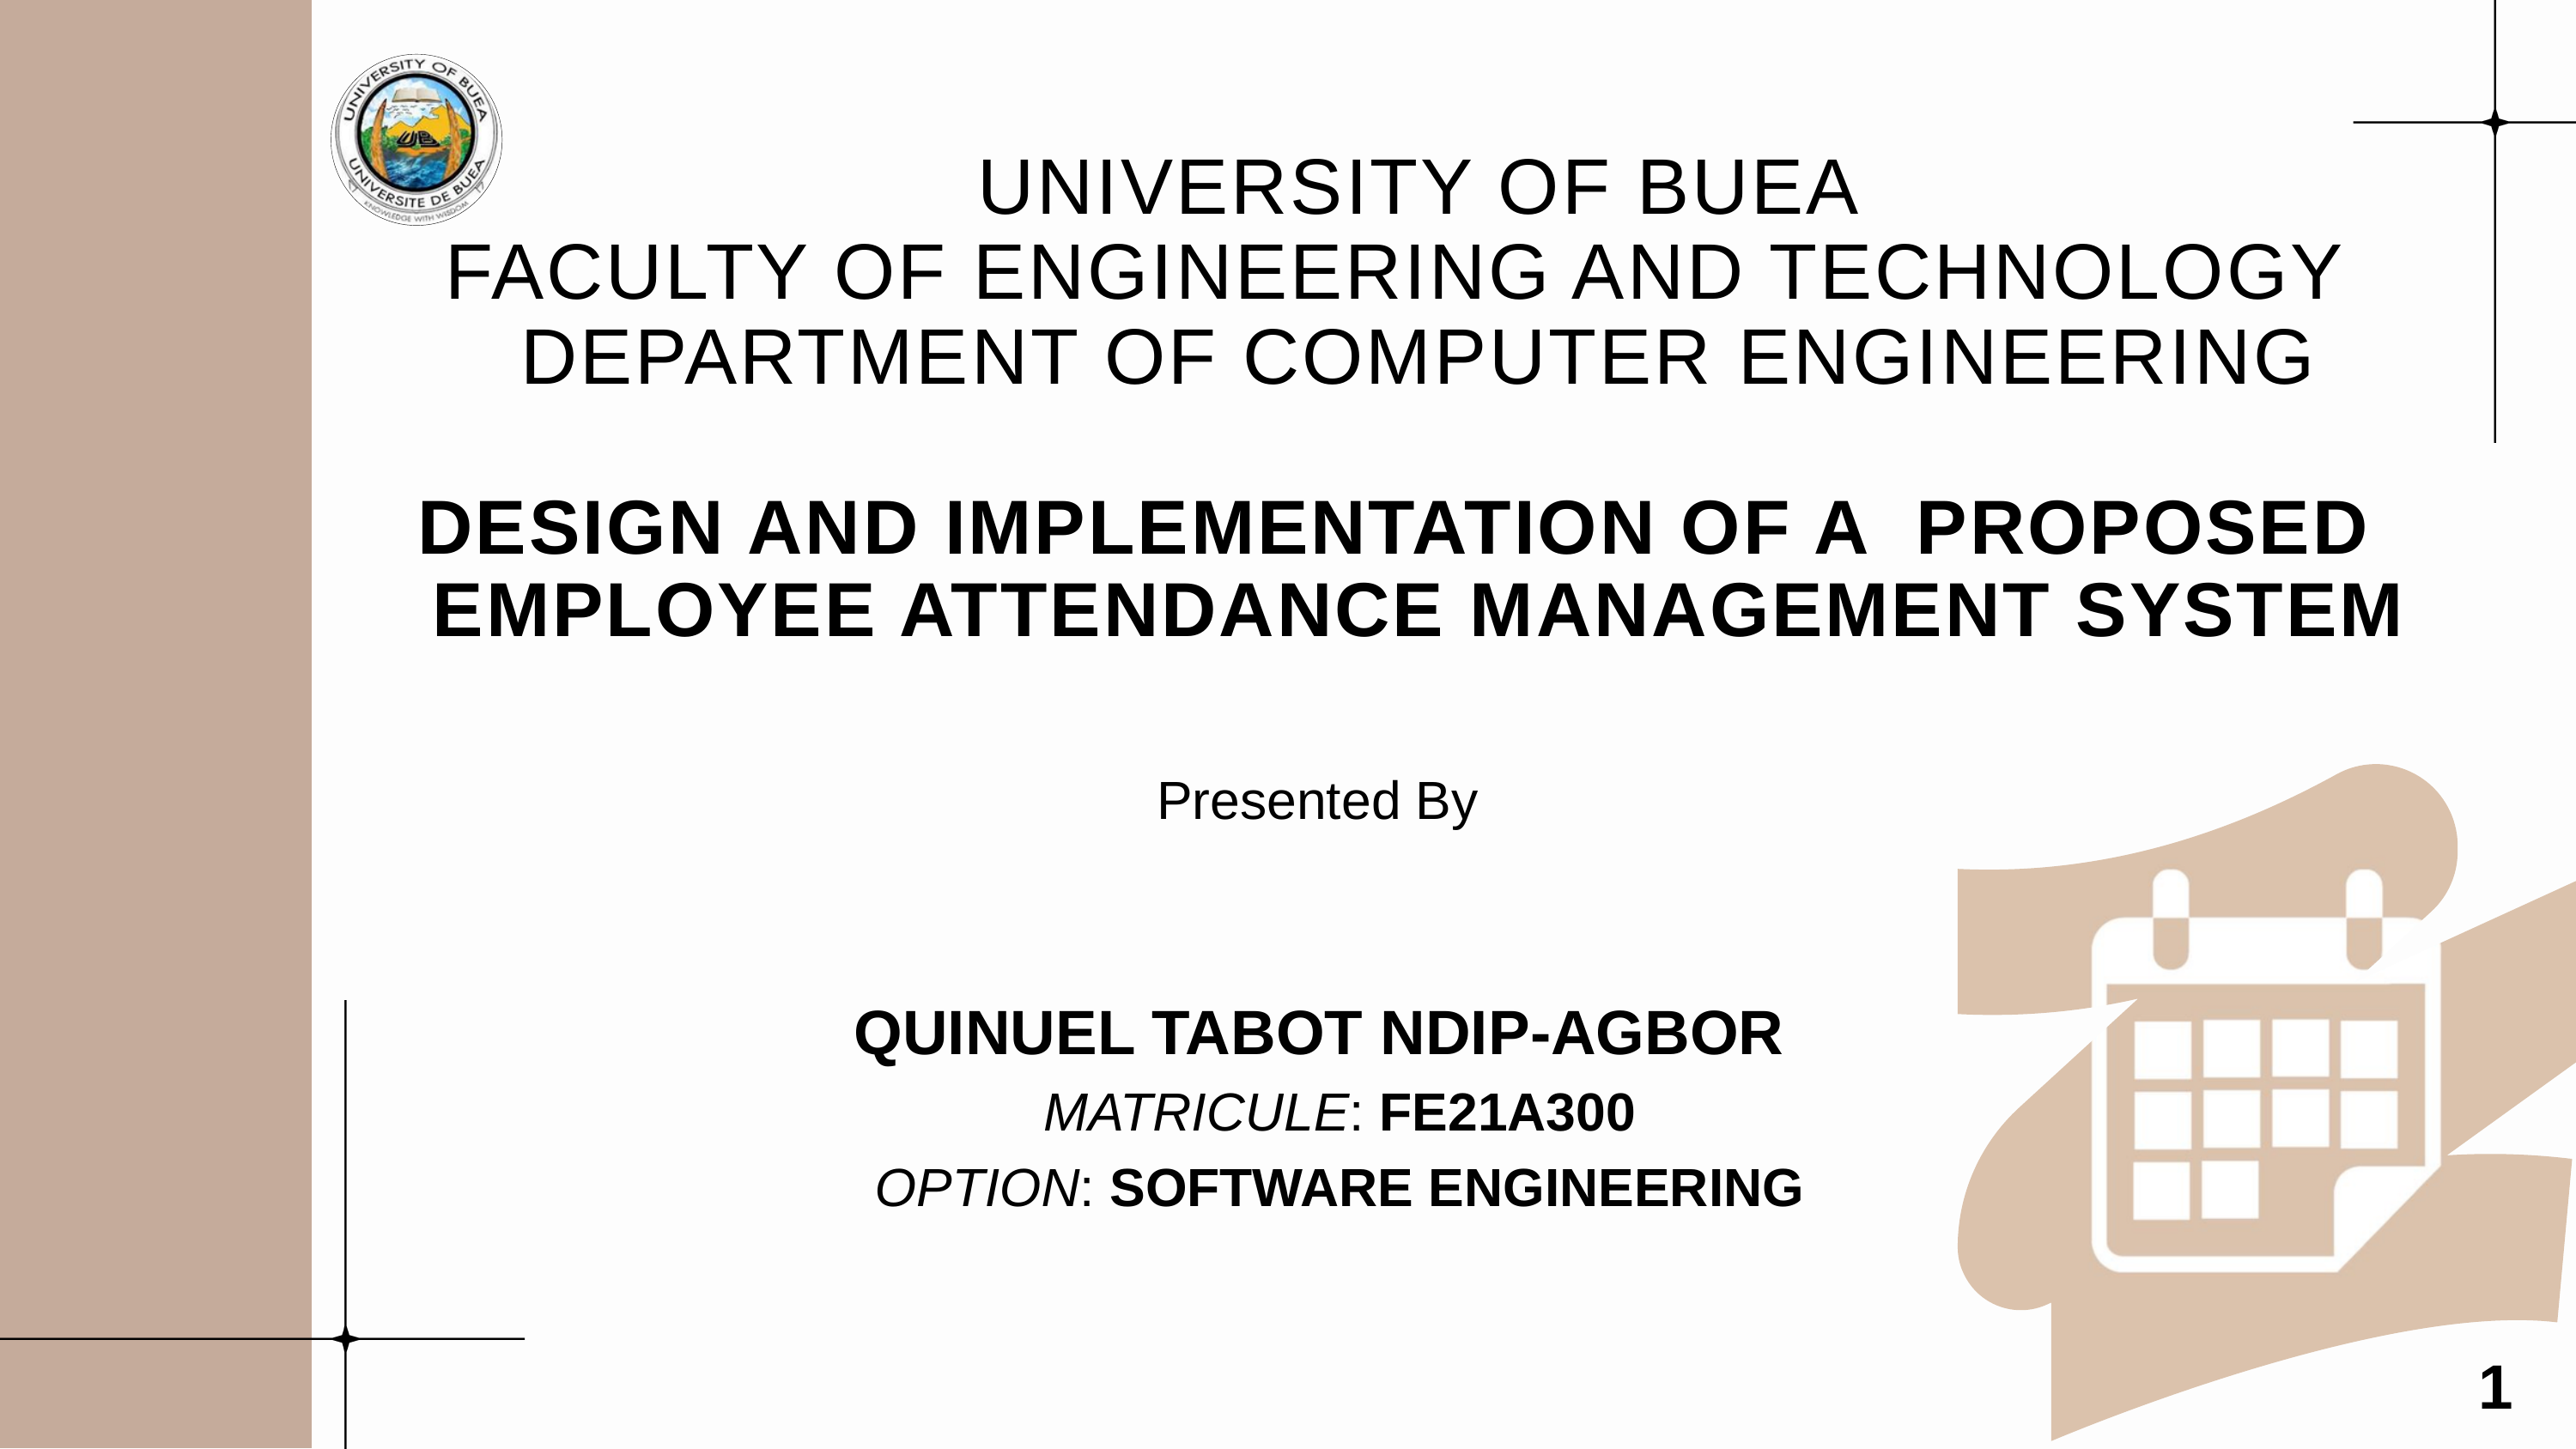

UNIVERSITY OF BUEA
FACULTY OF ENGINEERING AND TECHNOLOGY
DEPARTMENT OF COMPUTER ENGINEERING

 DESIGN AND IMPLEMENTATION OF A  PROPOSED    EMPLOYEE ATTENDANCE MANAGEMENT SYSTEM

Presented By

QUINUEL TABOT NDIP-AGBOR
MATRICULE: FE21A300
OPTION: SOFTWARE ENGINEERING

1